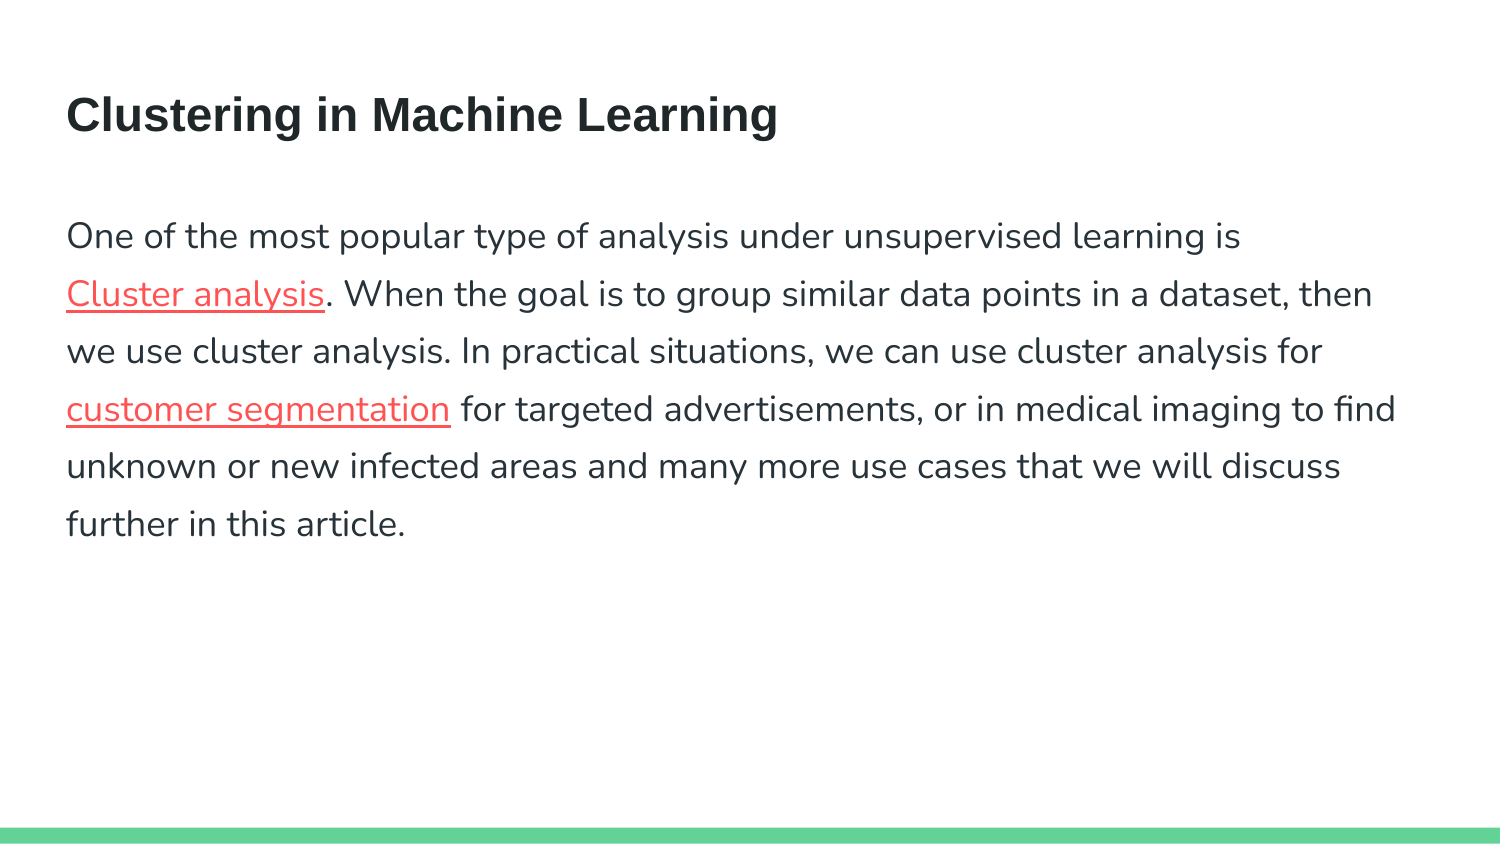

# Clustering in Machine Learning

One of the most popular type of analysis under unsupervised learning is Cluster analysis. When the goal is to group similar data points in a dataset, then we use cluster analysis. In practical situations, we can use cluster analysis for customer segmentation for targeted advertisements, or in medical imaging to find unknown or new infected areas and many more use cases that we will discuss further in this article.